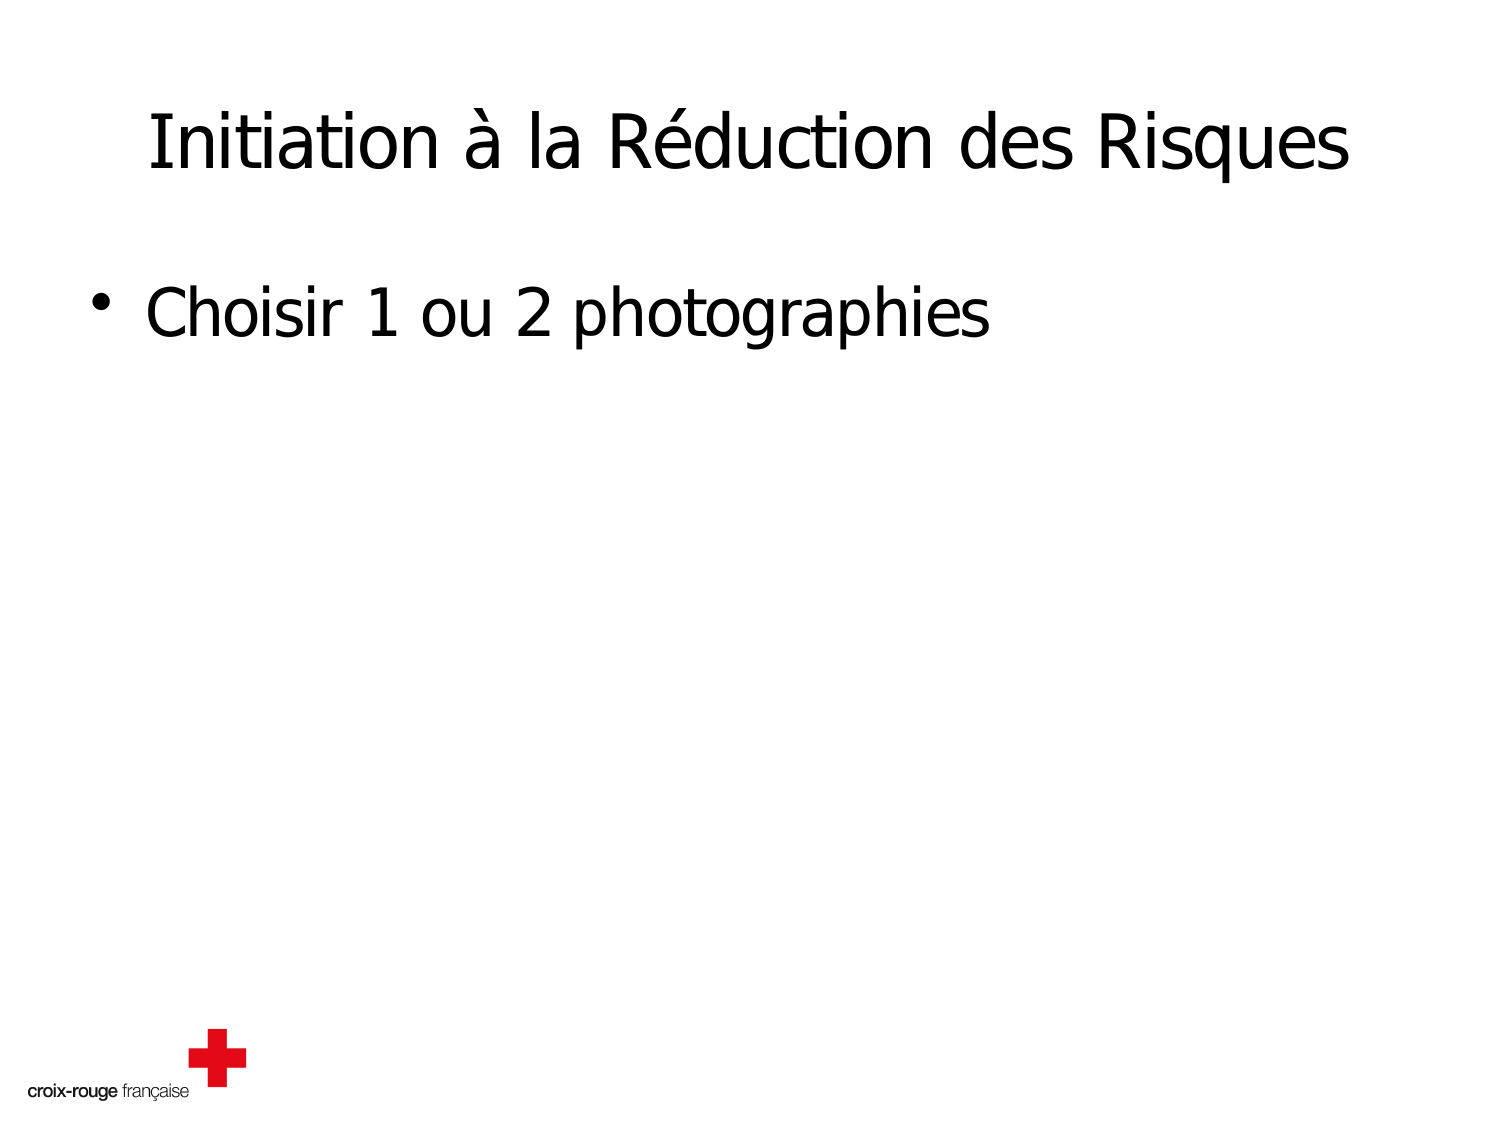

# Initiation à la Réduction des Risques
Choisir 1 ou 2 photographies